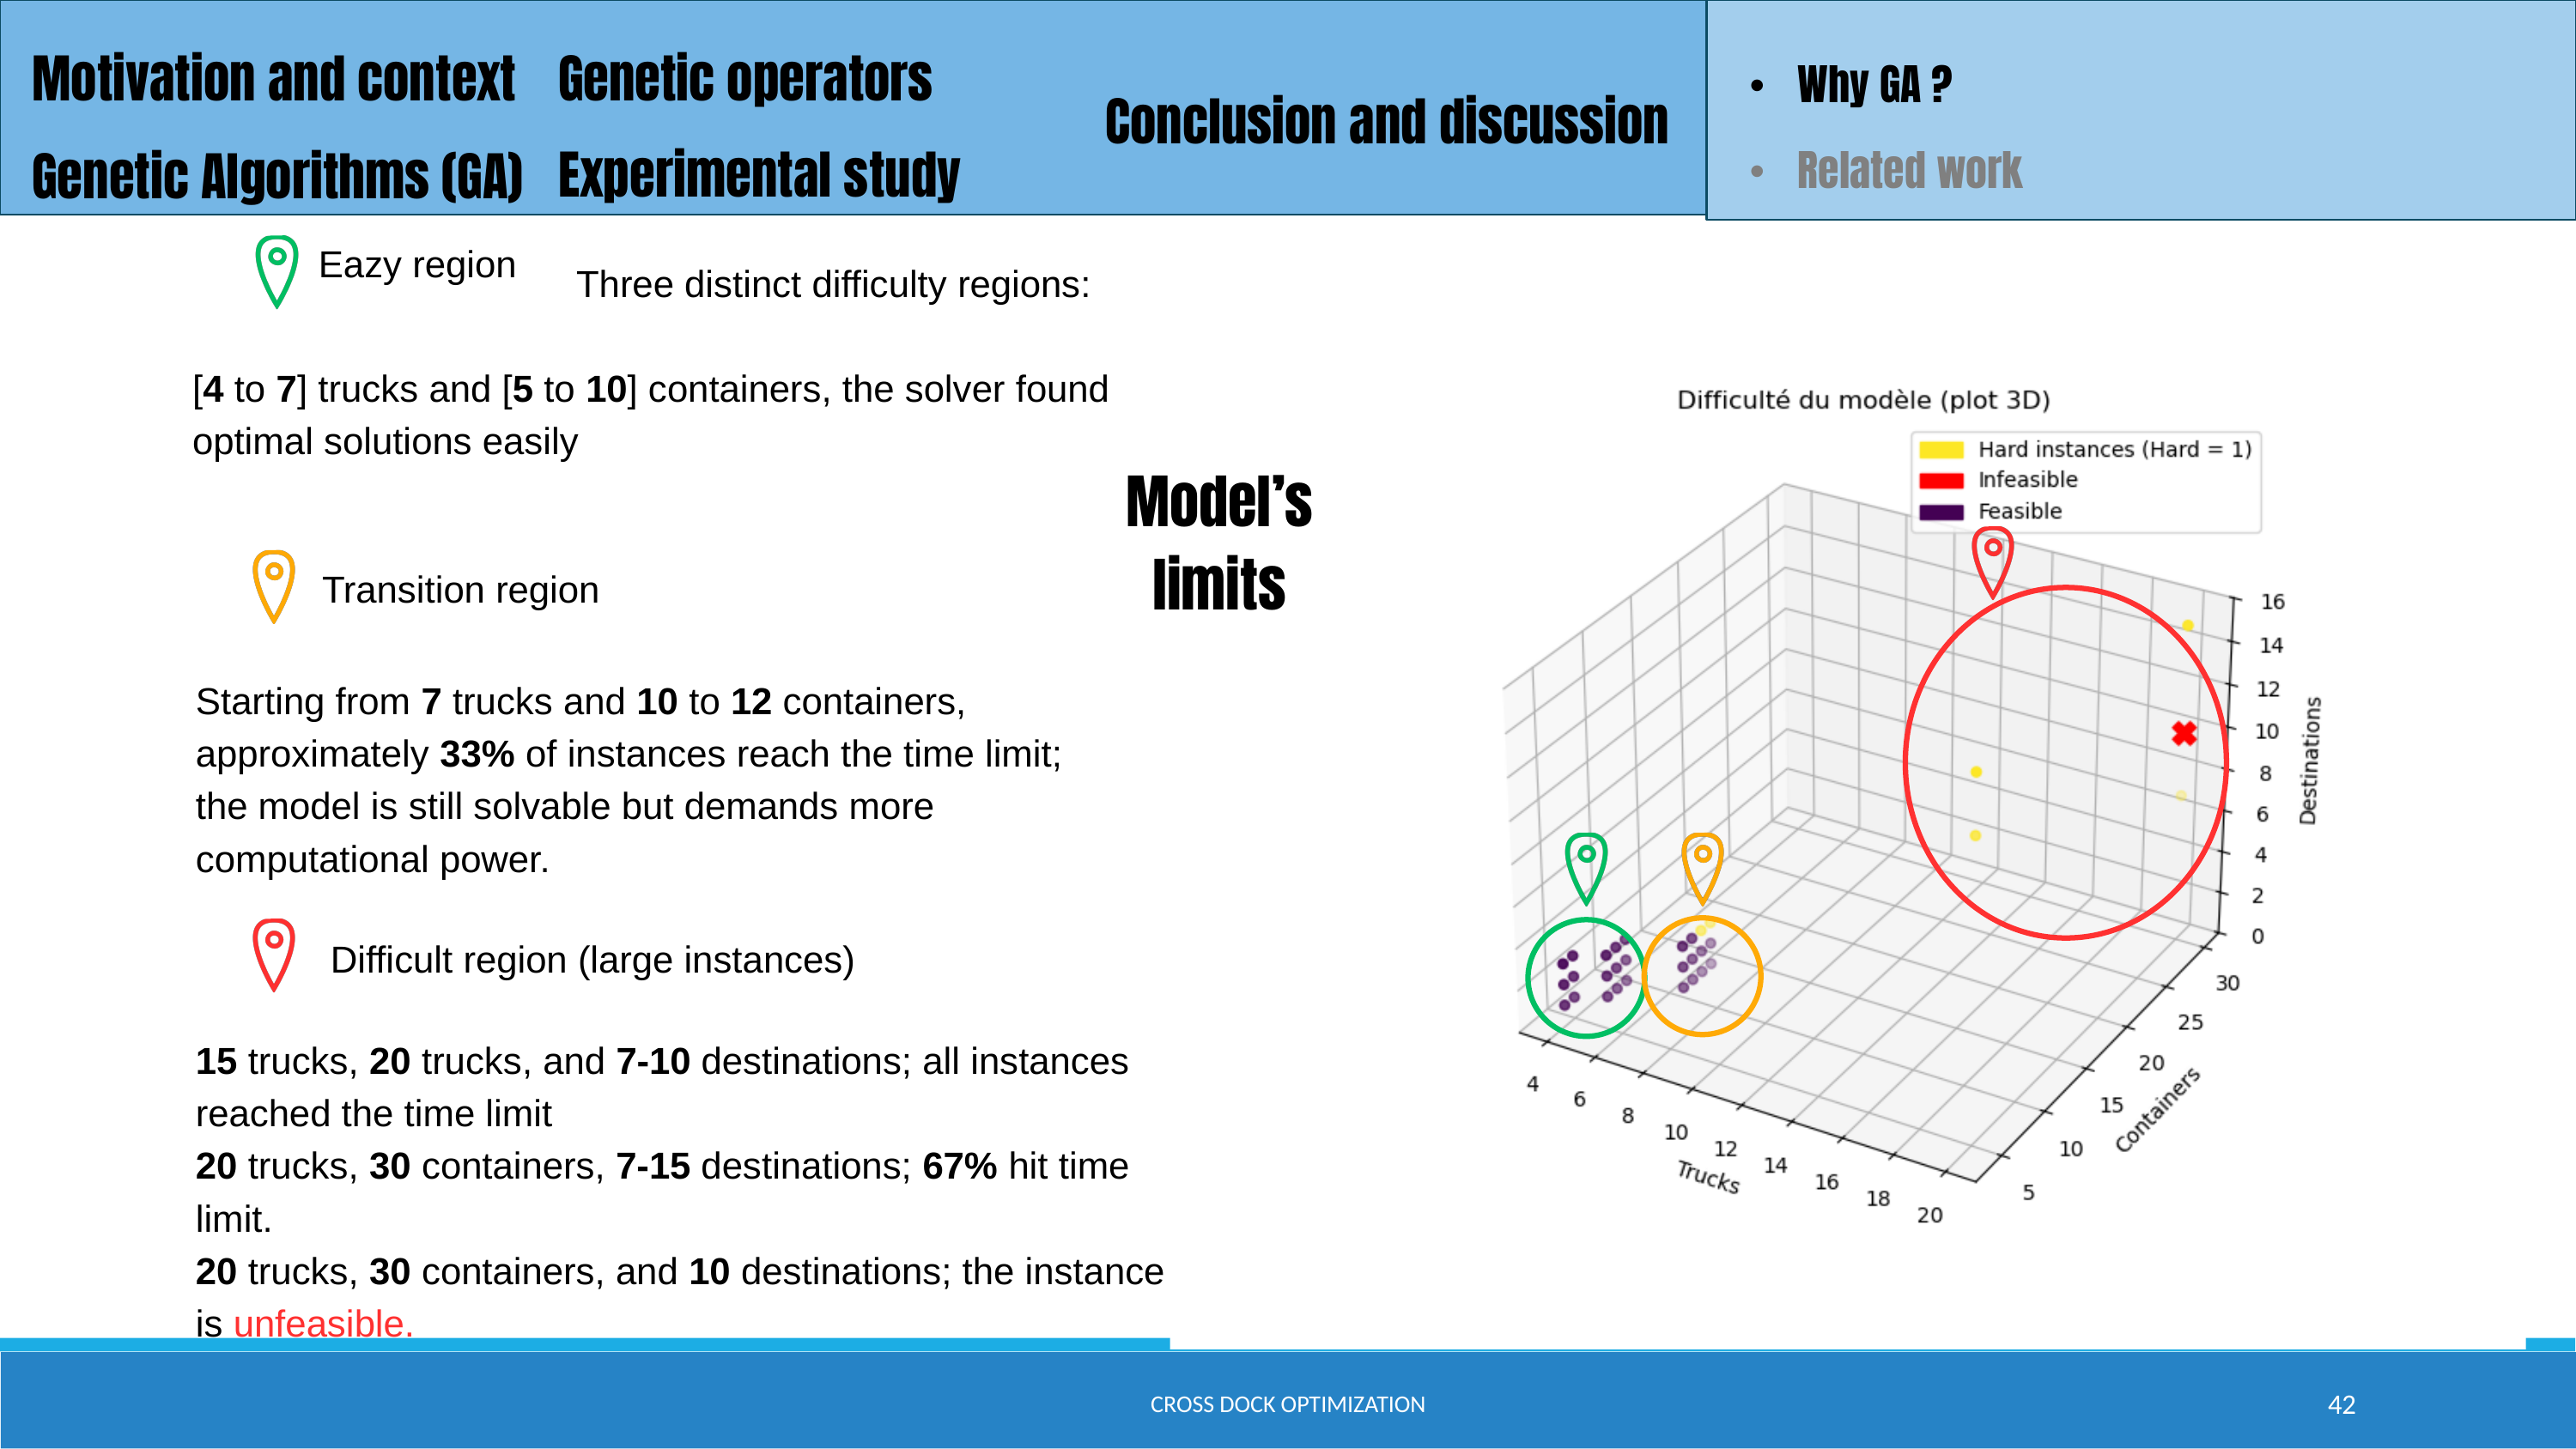

Motivation and context
Genetic operators
Why GA ?
Conclusion and discussion
Related work
Genetic Algorithms (GA)
Experimental study
Eazy region

Three distinct difficulty regions:

[4 to 7] trucks and [5 to 10] containers, the solver found optimal solutions easily
Model’s limits

Transition region

Starting from 7 trucks and 10 to 12 containers, approximately 33% of instances reach the time limit; the model is still solvable but demands more computational power.

Difficult region (large instances)
15 trucks, 20 trucks, and 7-10 destinations; all instances reached the time limit
20 trucks, 30 containers, 7-15 destinations; 67% hit time limit.
20 trucks, 30 containers, and 10 destinations; the instance is unfeasible.

Cross dock optimization
42